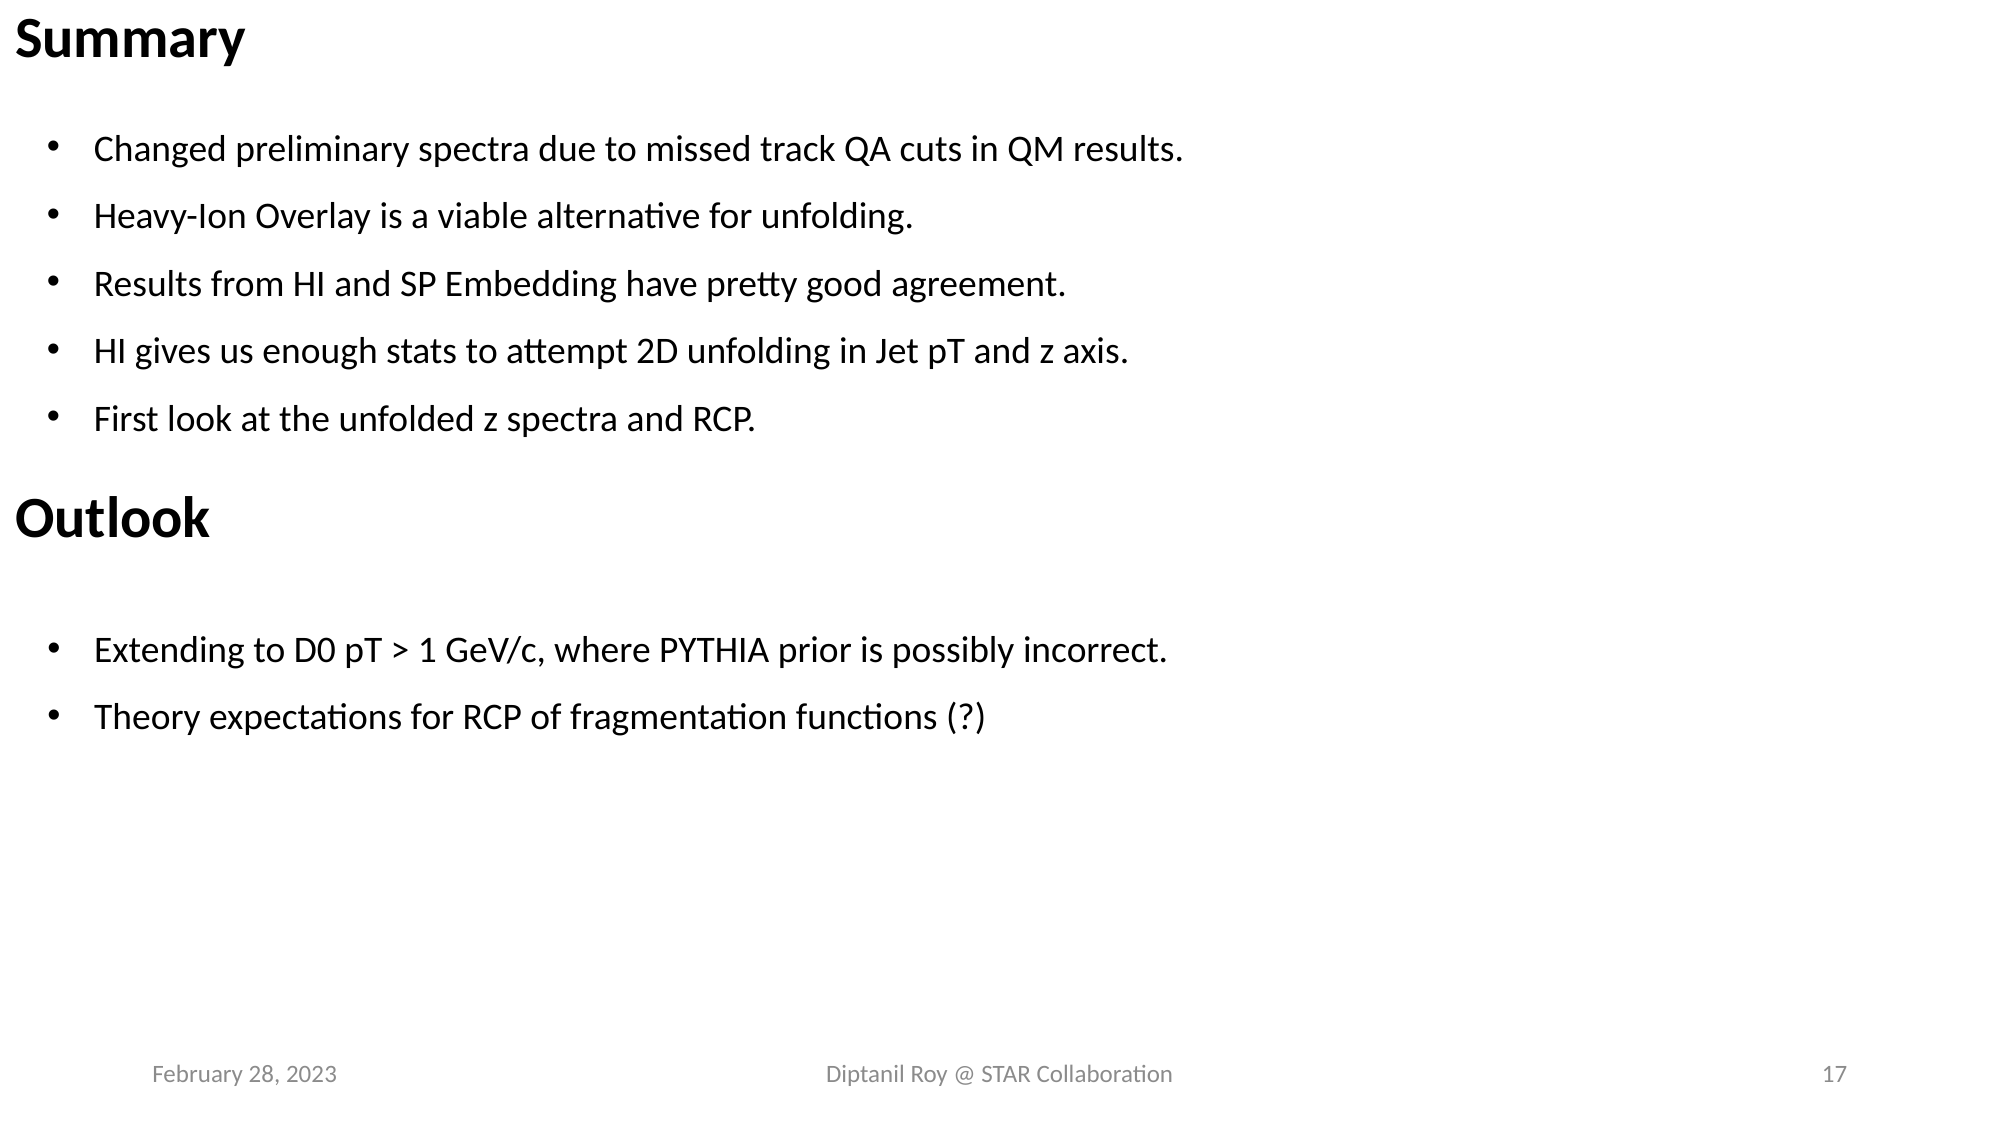

Summary
Changed preliminary spectra due to missed track QA cuts in QM results.
Heavy-Ion Overlay is a viable alternative for unfolding.
Results from HI and SP Embedding have pretty good agreement.
HI gives us enough stats to attempt 2D unfolding in Jet pT and z axis.
First look at the unfolded z spectra and RCP.
Outlook
Extending to D0 pT > 1 GeV/c, where PYTHIA prior is possibly incorrect.
Theory expectations for RCP of fragmentation functions (?)

February 28, 2023
Diptanil Roy @ STAR Collaboration
17